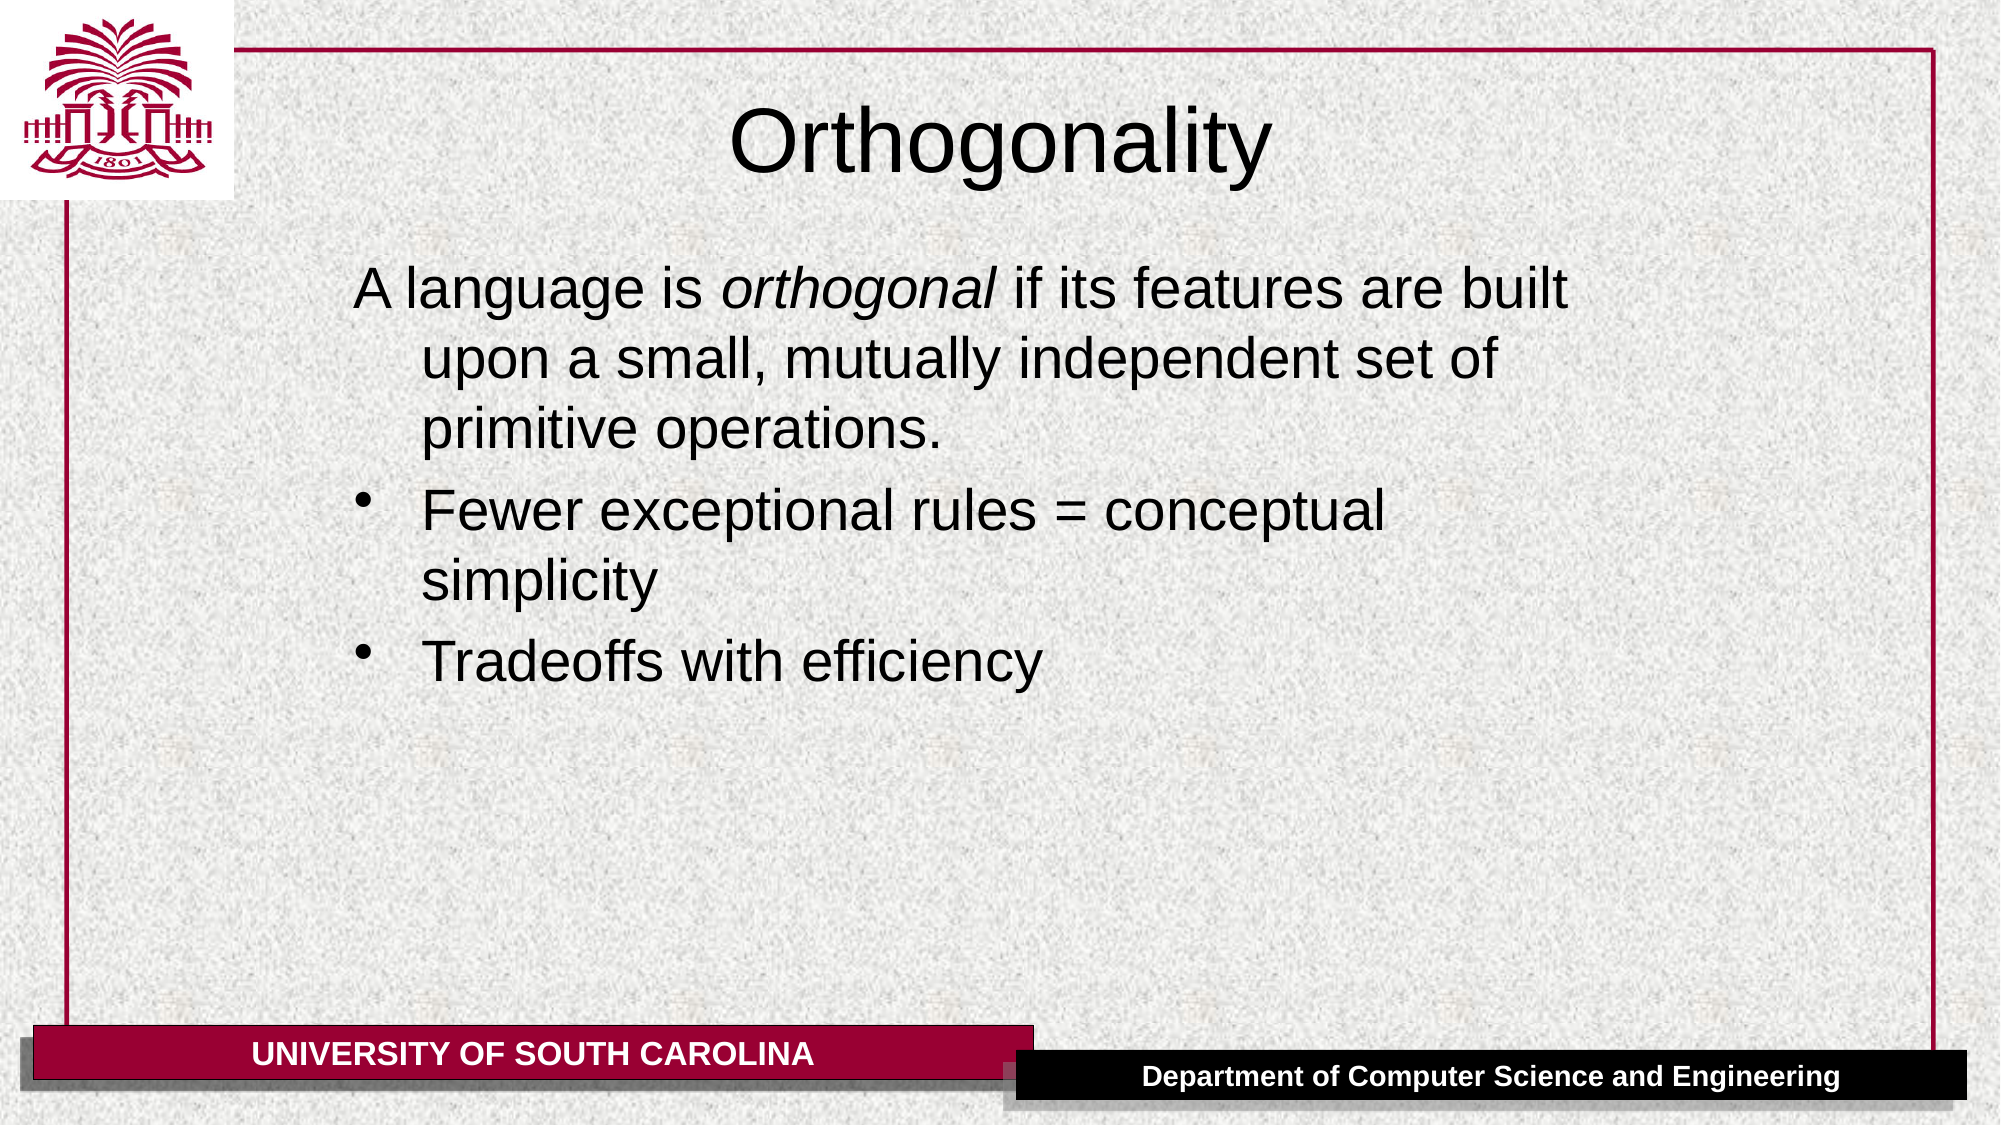

# Orthogonality
A language is orthogonal if its features are built upon a small, mutually independent set of primitive operations.
Fewer exceptional rules = conceptual simplicity
Tradeoffs with efficiency